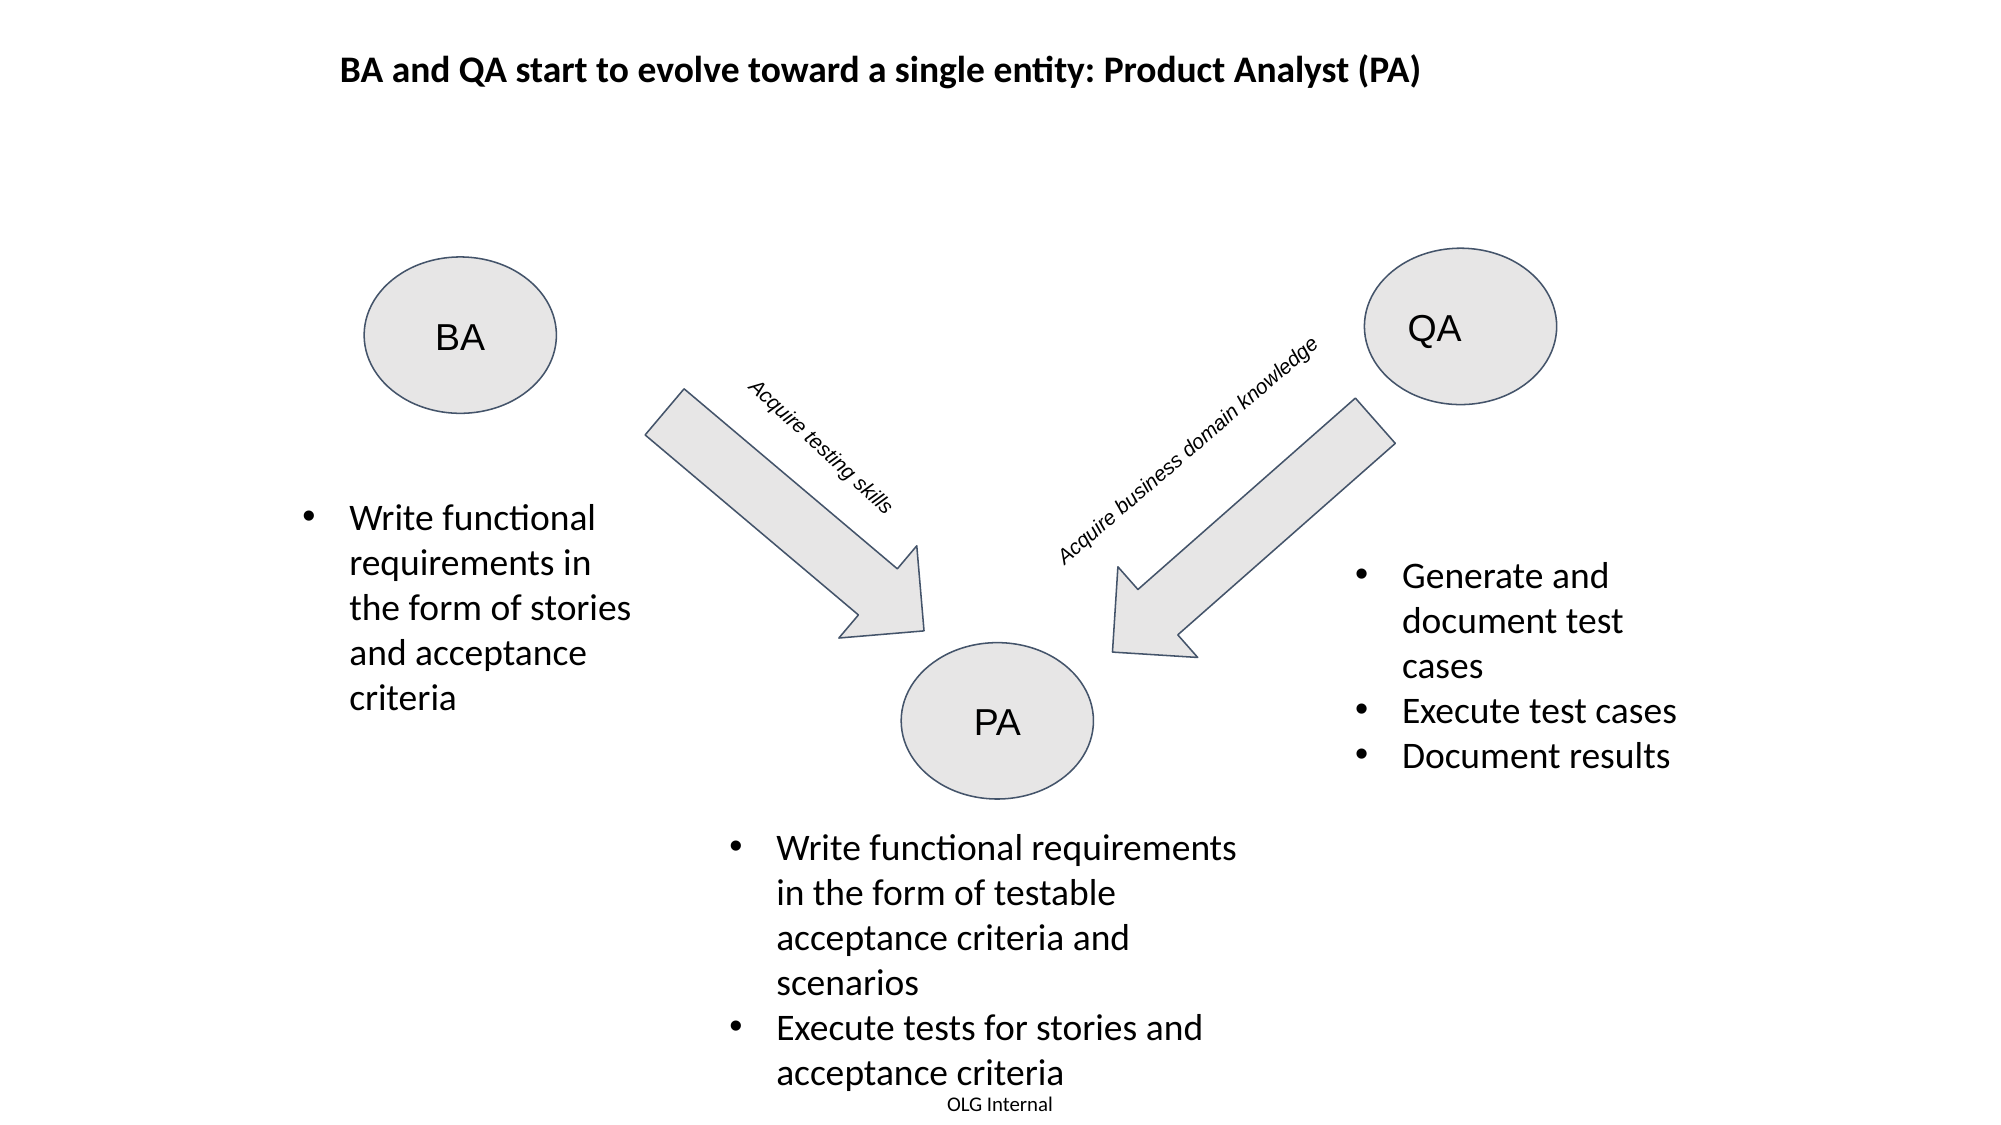

# BA and QA start to evolve toward a single entity: Product Analyst (PA)
QA
BA
Acquire testing skills
Acquire business domain knowledge

Write functional requirements in the form of stories and acceptance criteria
Generate and document test cases
Execute test cases
Document results
PA
Write functional requirements in the form of testable acceptance criteria and scenarios
Execute tests for stories and acceptance criteria